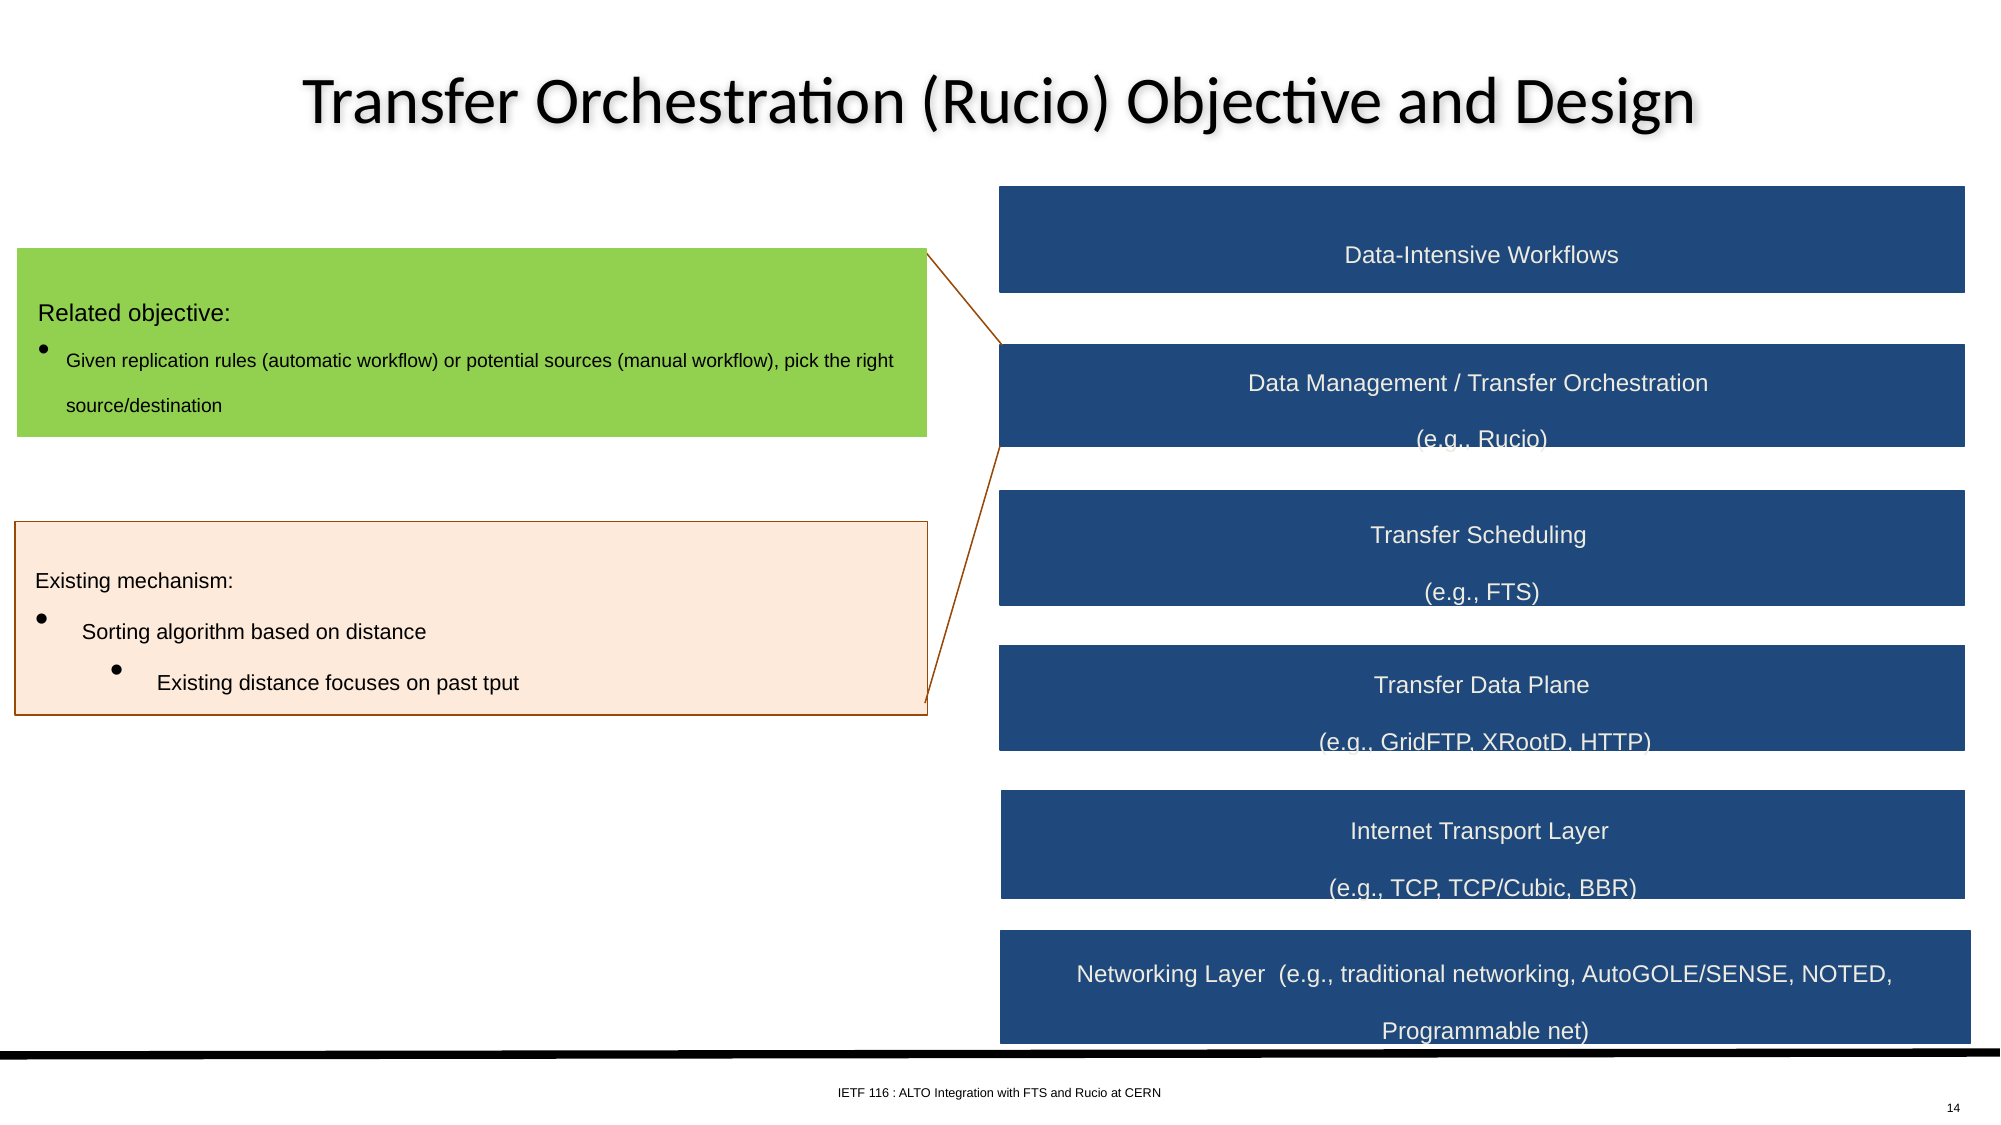

# Transfer Orchestration (Rucio) Objective and Design
Data-Intensive Workflows
Related objective:
Given replication rules (automatic workflow) or potential sources (manual workflow), pick the right source/destination
Data Management / Transfer Orchestration
(e.g., Rucio)
Transfer Scheduling
(e.g., FTS)
Existing mechanism:
Sorting algorithm based on distance
Existing distance focuses on past tput
Transfer Data Plane
 (e.g., GridFTP, XRootD, HTTP)
Internet Transport Layer
(e.g., TCP, TCP/Cubic, BBR)
Networking Layer  (e.g., traditional networking, AutoGOLE/SENSE, NOTED, Programmable net)